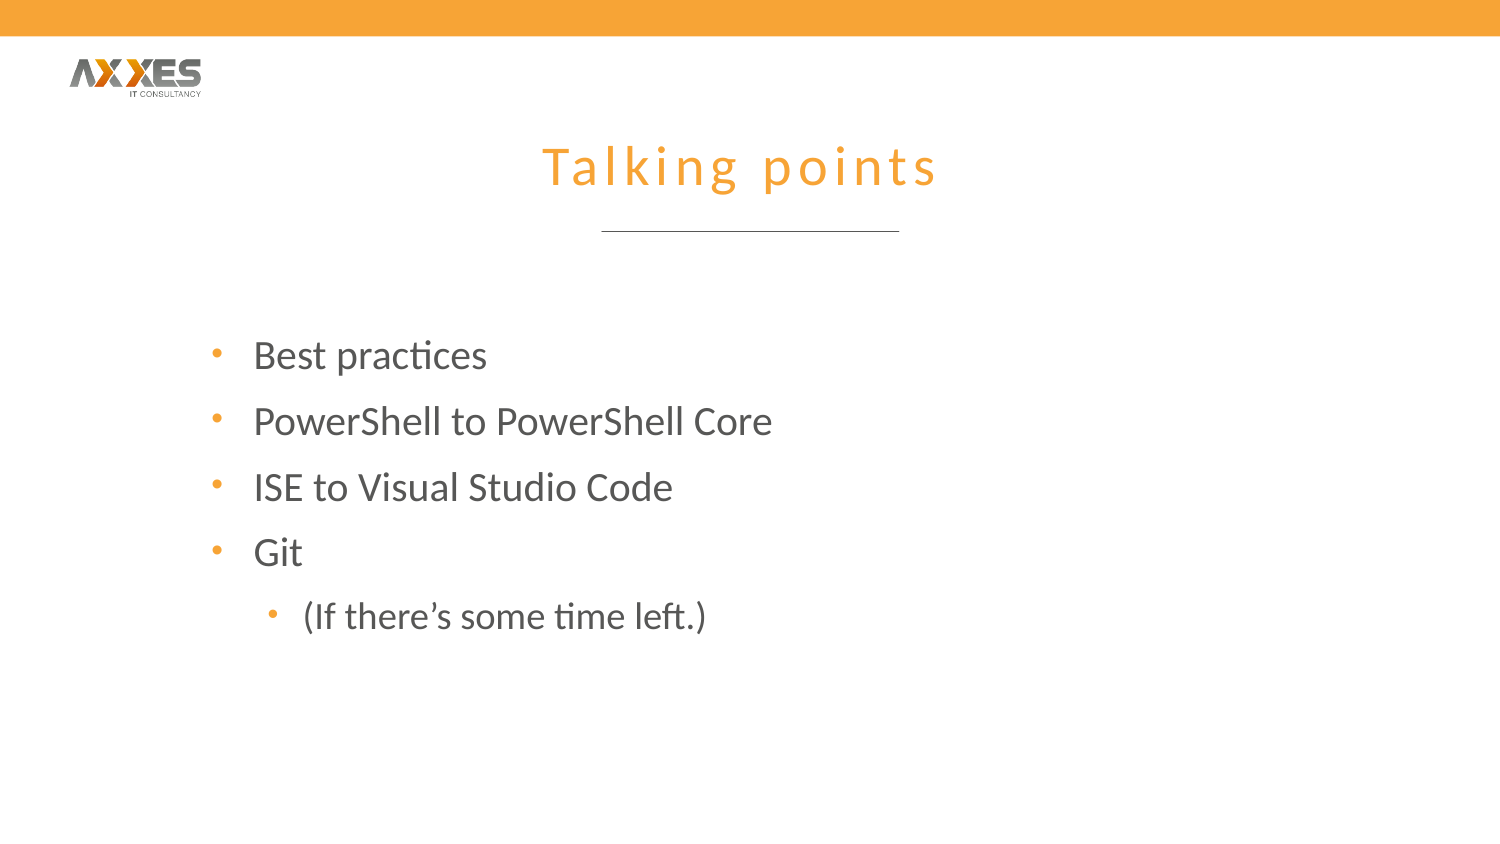

# Talking points
Best practices
PowerShell to PowerShell Core
ISE to Visual Studio Code
Git
(If there’s some time left.)